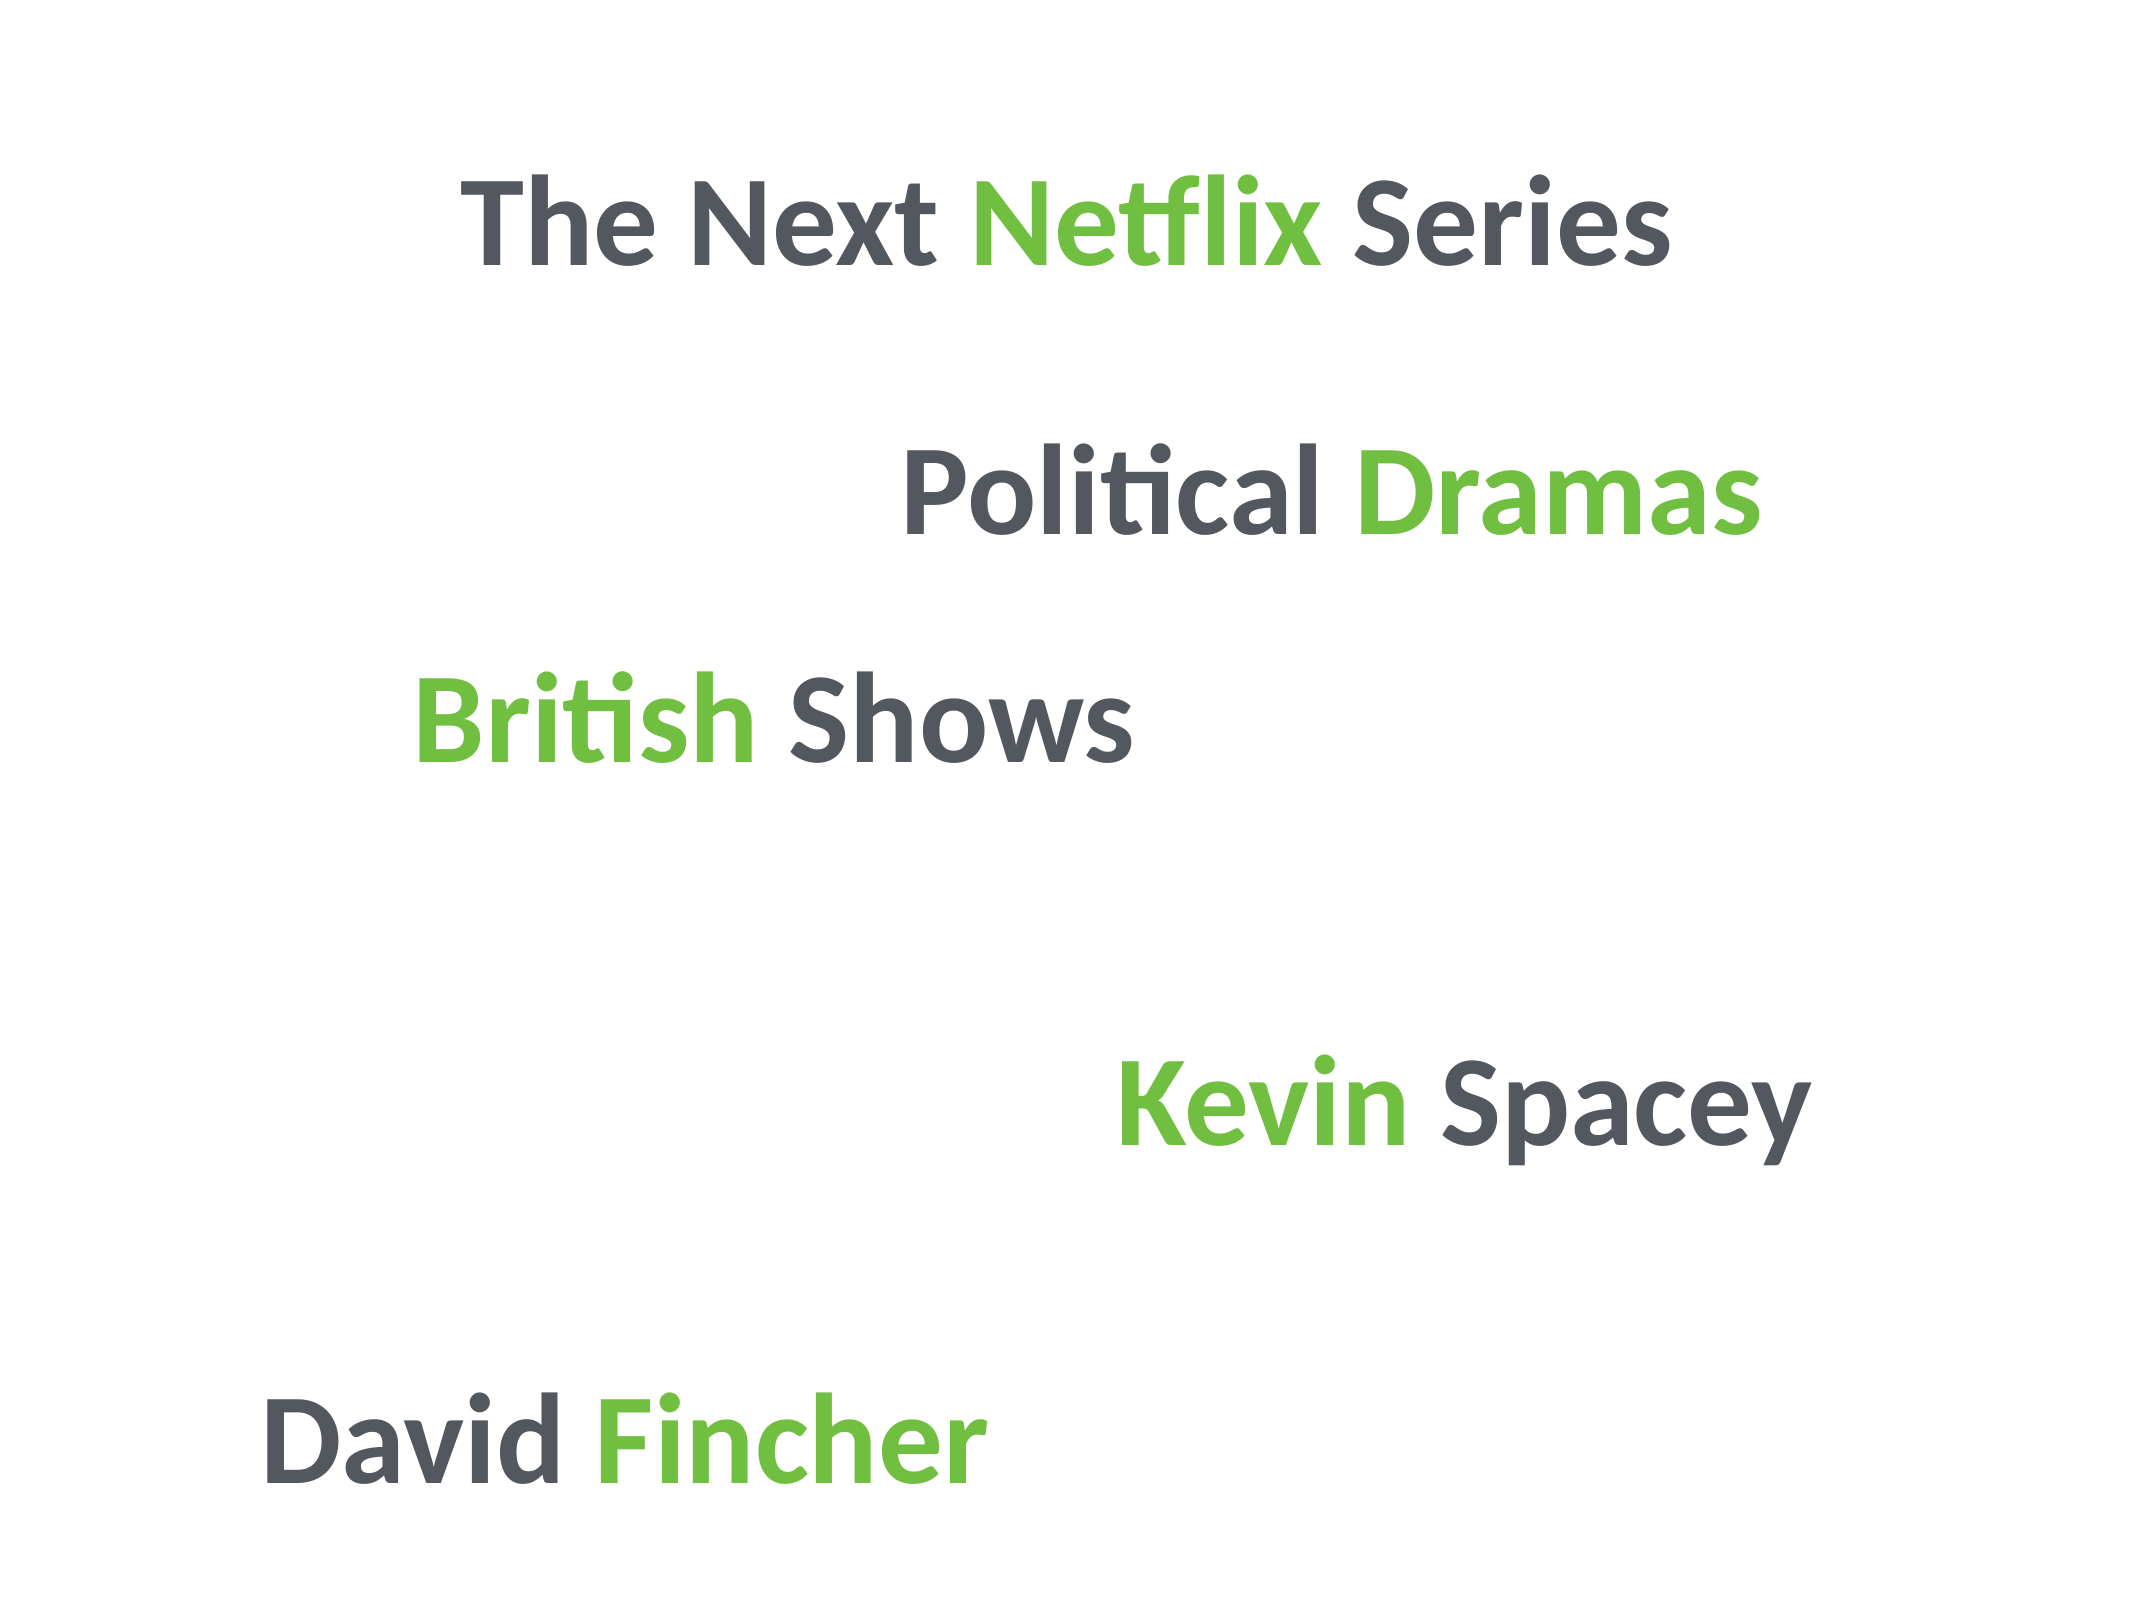

# The Next Netflix Series
Political Dramas
British Shows
Kevin Spacey
David Fincher